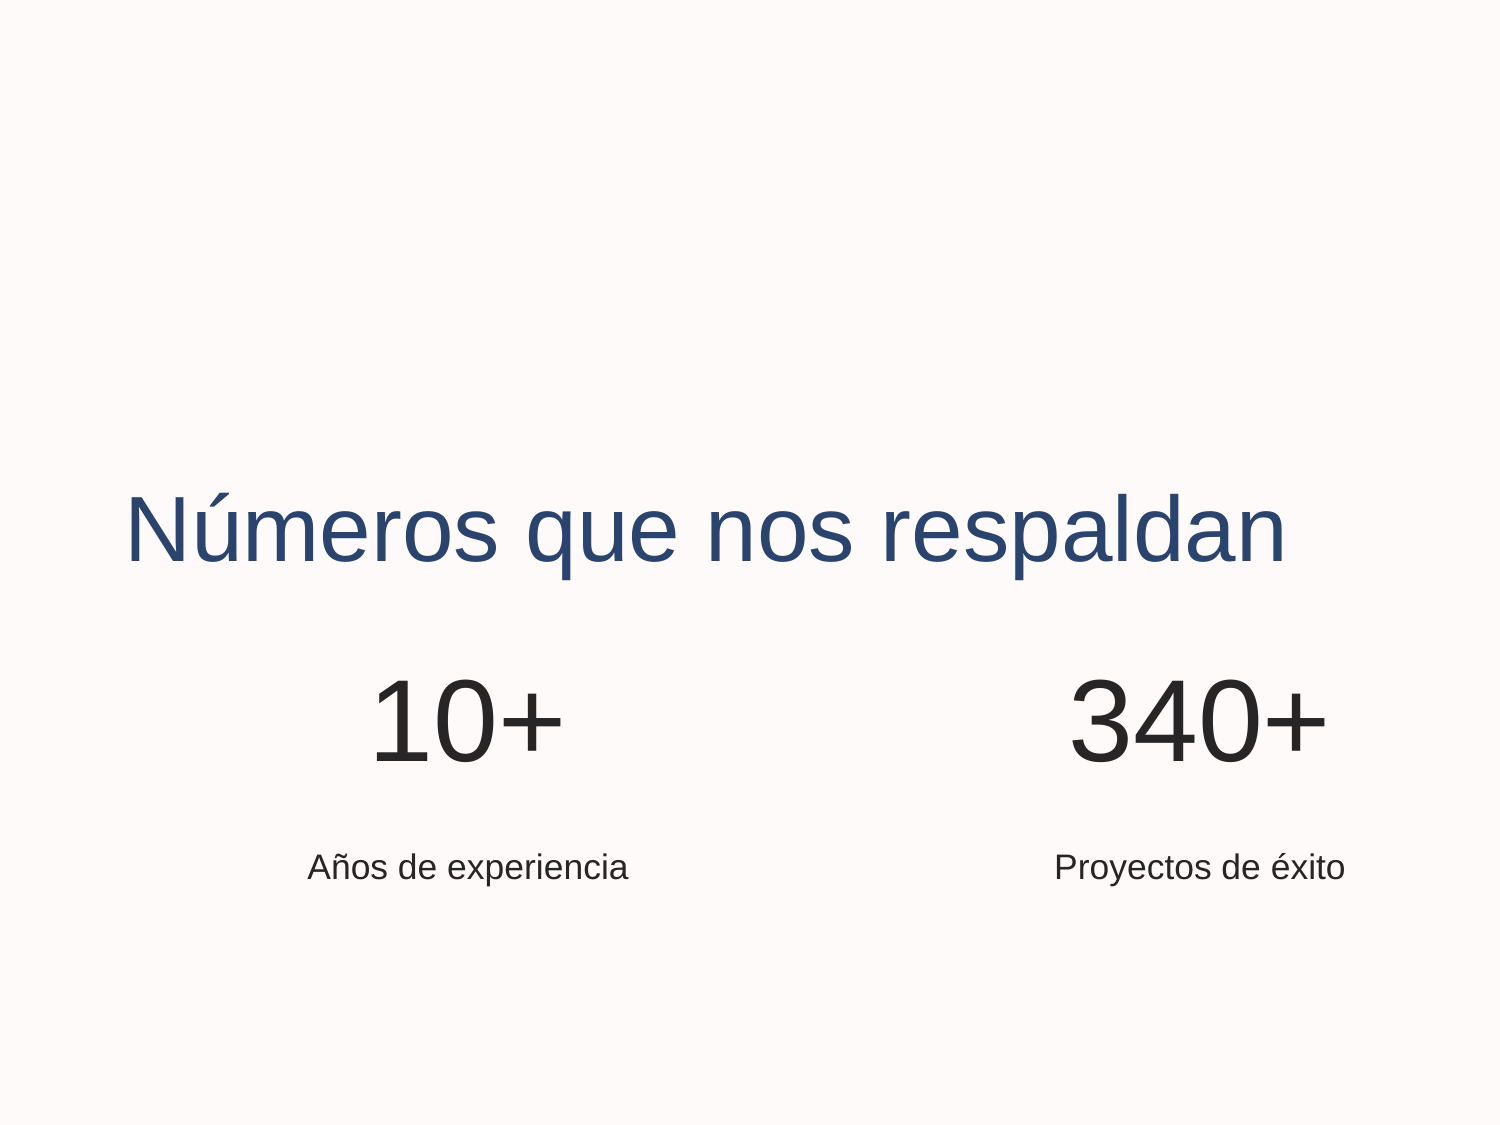

Números que nos respaldan
10+
340+
99.99%
Años de experiencia
Proyectos de éxito
de SLA garantizado